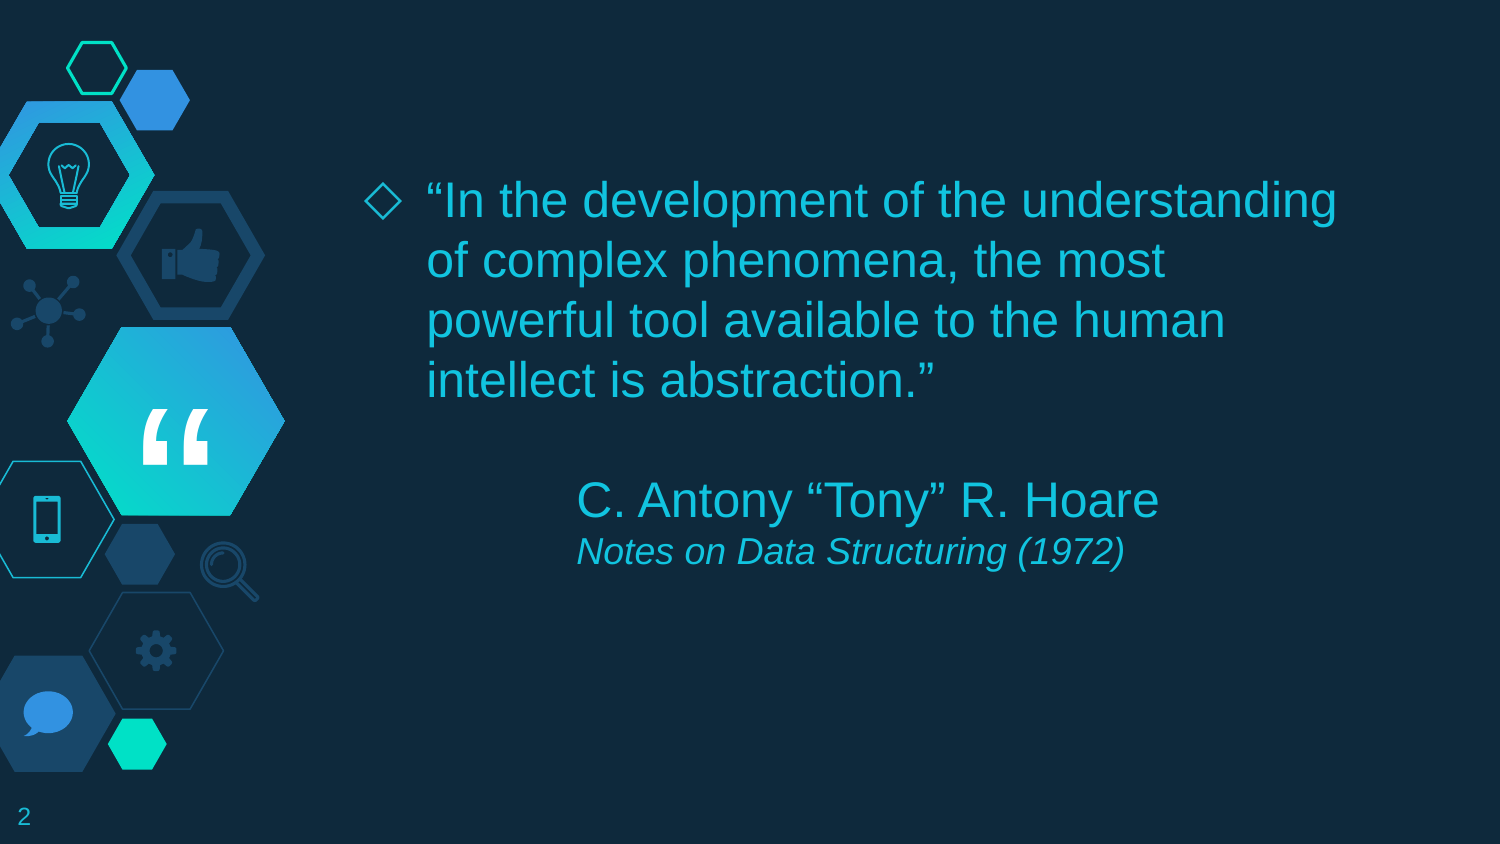

“In the development of the understanding of complex phenomena, the most powerful tool available to the human intellect is abstraction.”
	C. Antony “Tony” R. Hoare
	Notes on Data Structuring (1972)

2